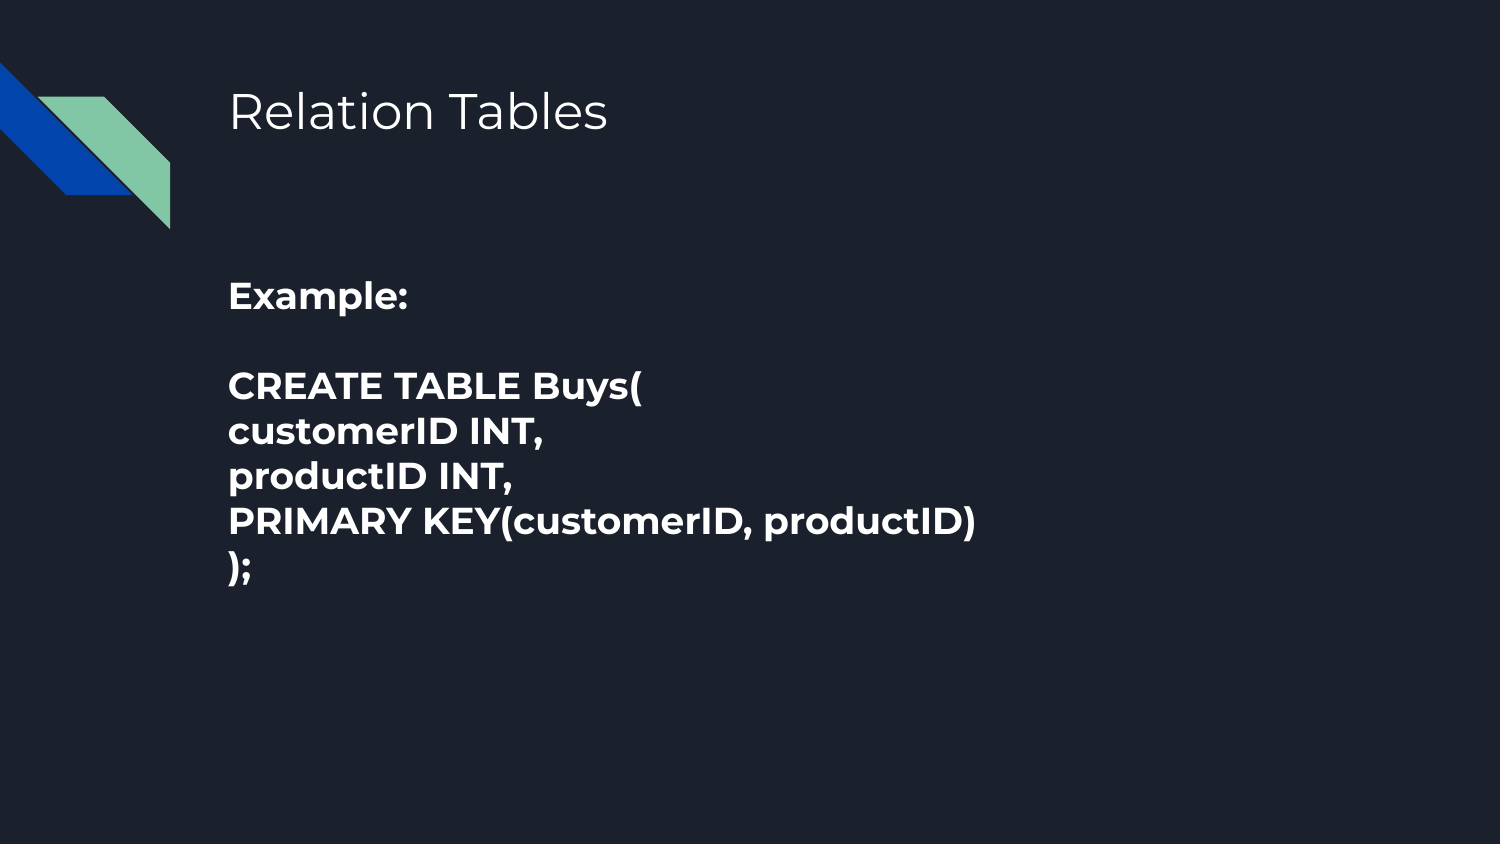

# Relation Tables
Example:
CREATE TABLE Buys(
customerID INT,
productID INT,
PRIMARY KEY(customerID, productID)
);